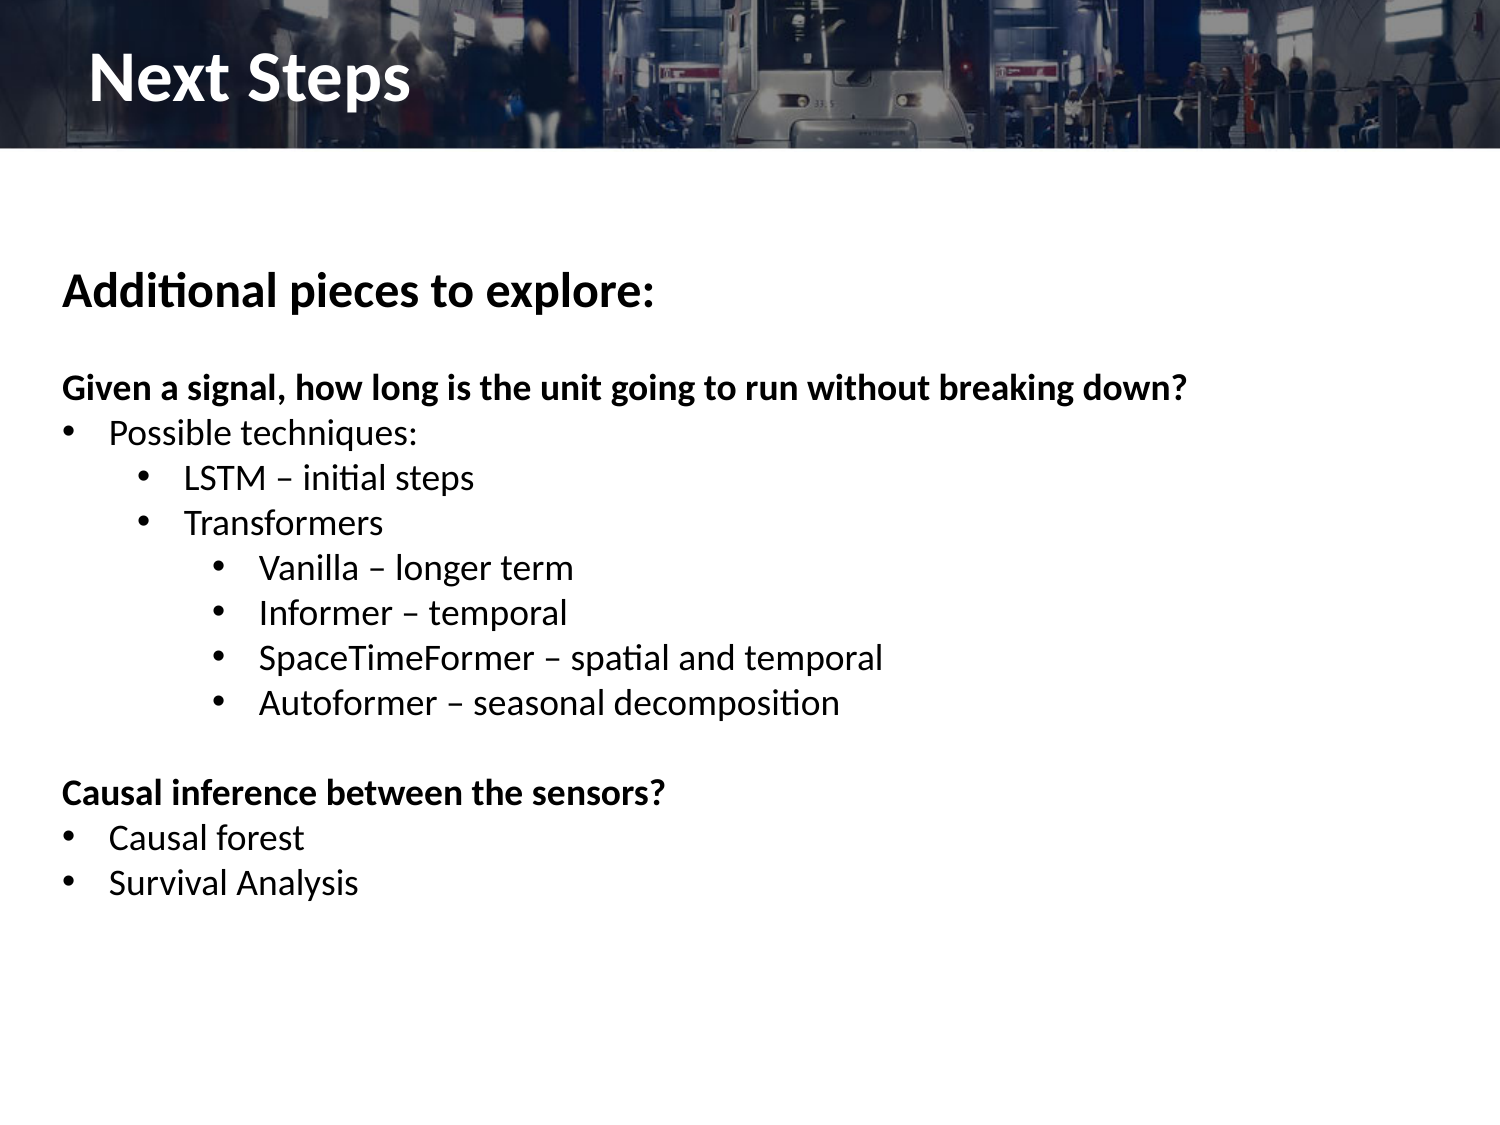

# Next Steps
Additional pieces to explore:

Given a signal, how long is the unit going to run without breaking down?
Possible techniques:
LSTM – initial steps
Transformers
Vanilla – longer term
Informer – temporal
SpaceTimeFormer – spatial and temporal
Autoformer – seasonal decomposition

Causal inference between the sensors?
Causal forest
Survival Analysis